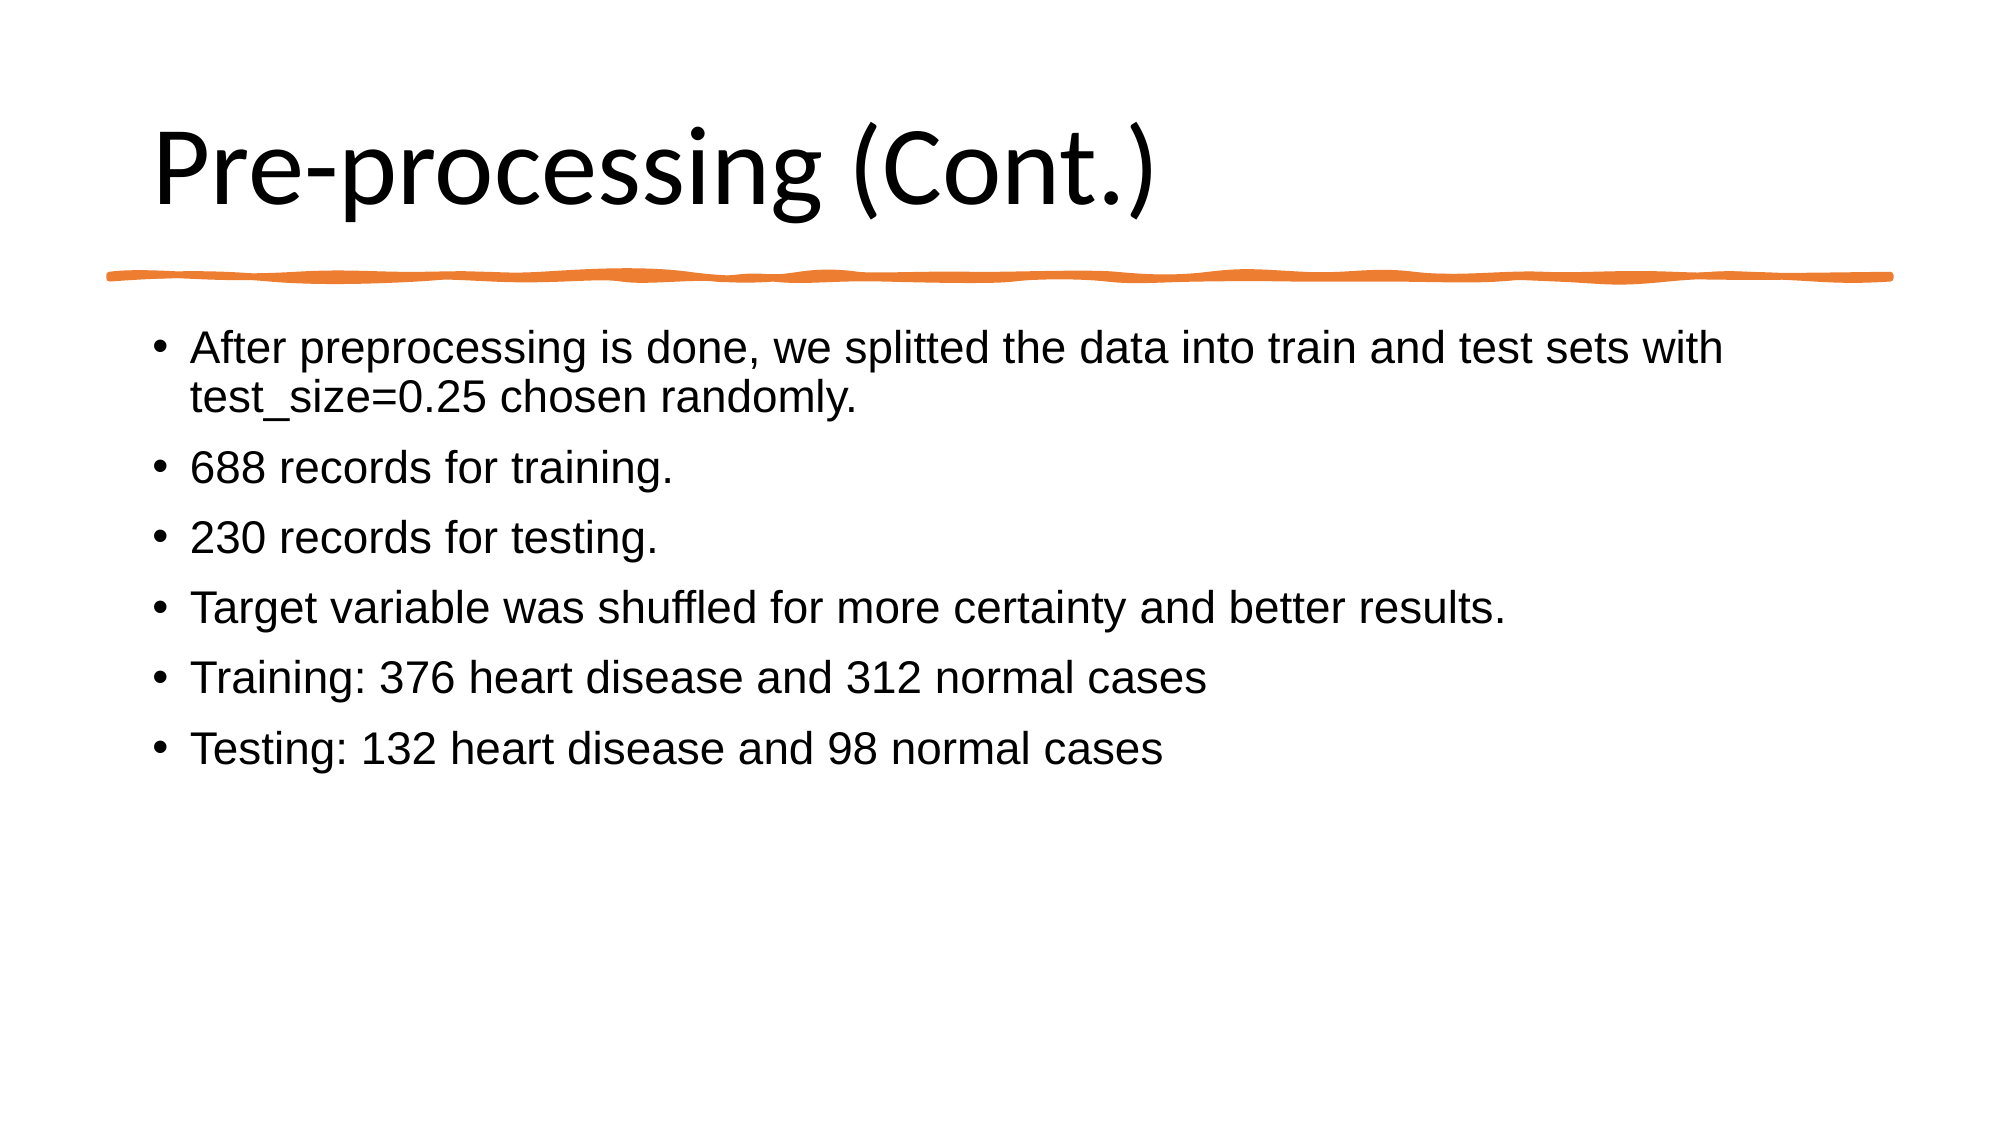

# Pre-processing (Cont.)

After preprocessing is done, we splitted the data into train and test sets with test_size=0.25 chosen randomly.
688 records for training.
230 records for testing.
Target variable was shuffled for more certainty and better results.
Training: 376 heart disease and 312 normal cases
Testing: 132 heart disease and 98 normal cases
16